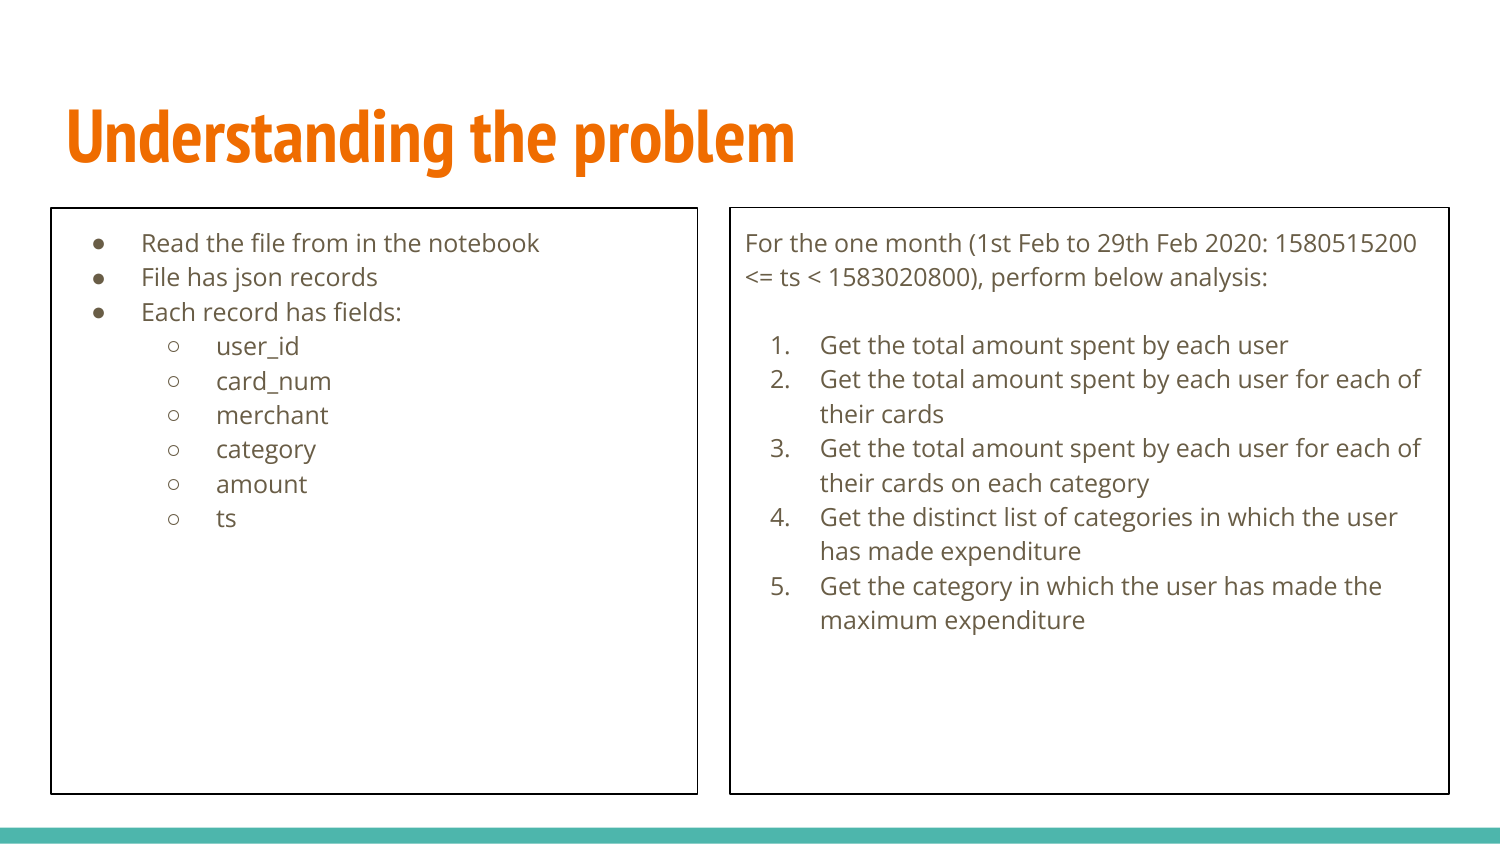

# Understanding the problem
For the one month (1st Feb to 29th Feb 2020: 1580515200 <= ts < 1583020800), perform below analysis:
Get the total amount spent by each user
Get the total amount spent by each user for each of their cards
Get the total amount spent by each user for each of their cards on each category
Get the distinct list of categories in which the user has made expenditure
Get the category in which the user has made the maximum expenditure
Read the file from in the notebook
File has json records
Each record has fields:
user_id
card_num
merchant
category
amount
ts